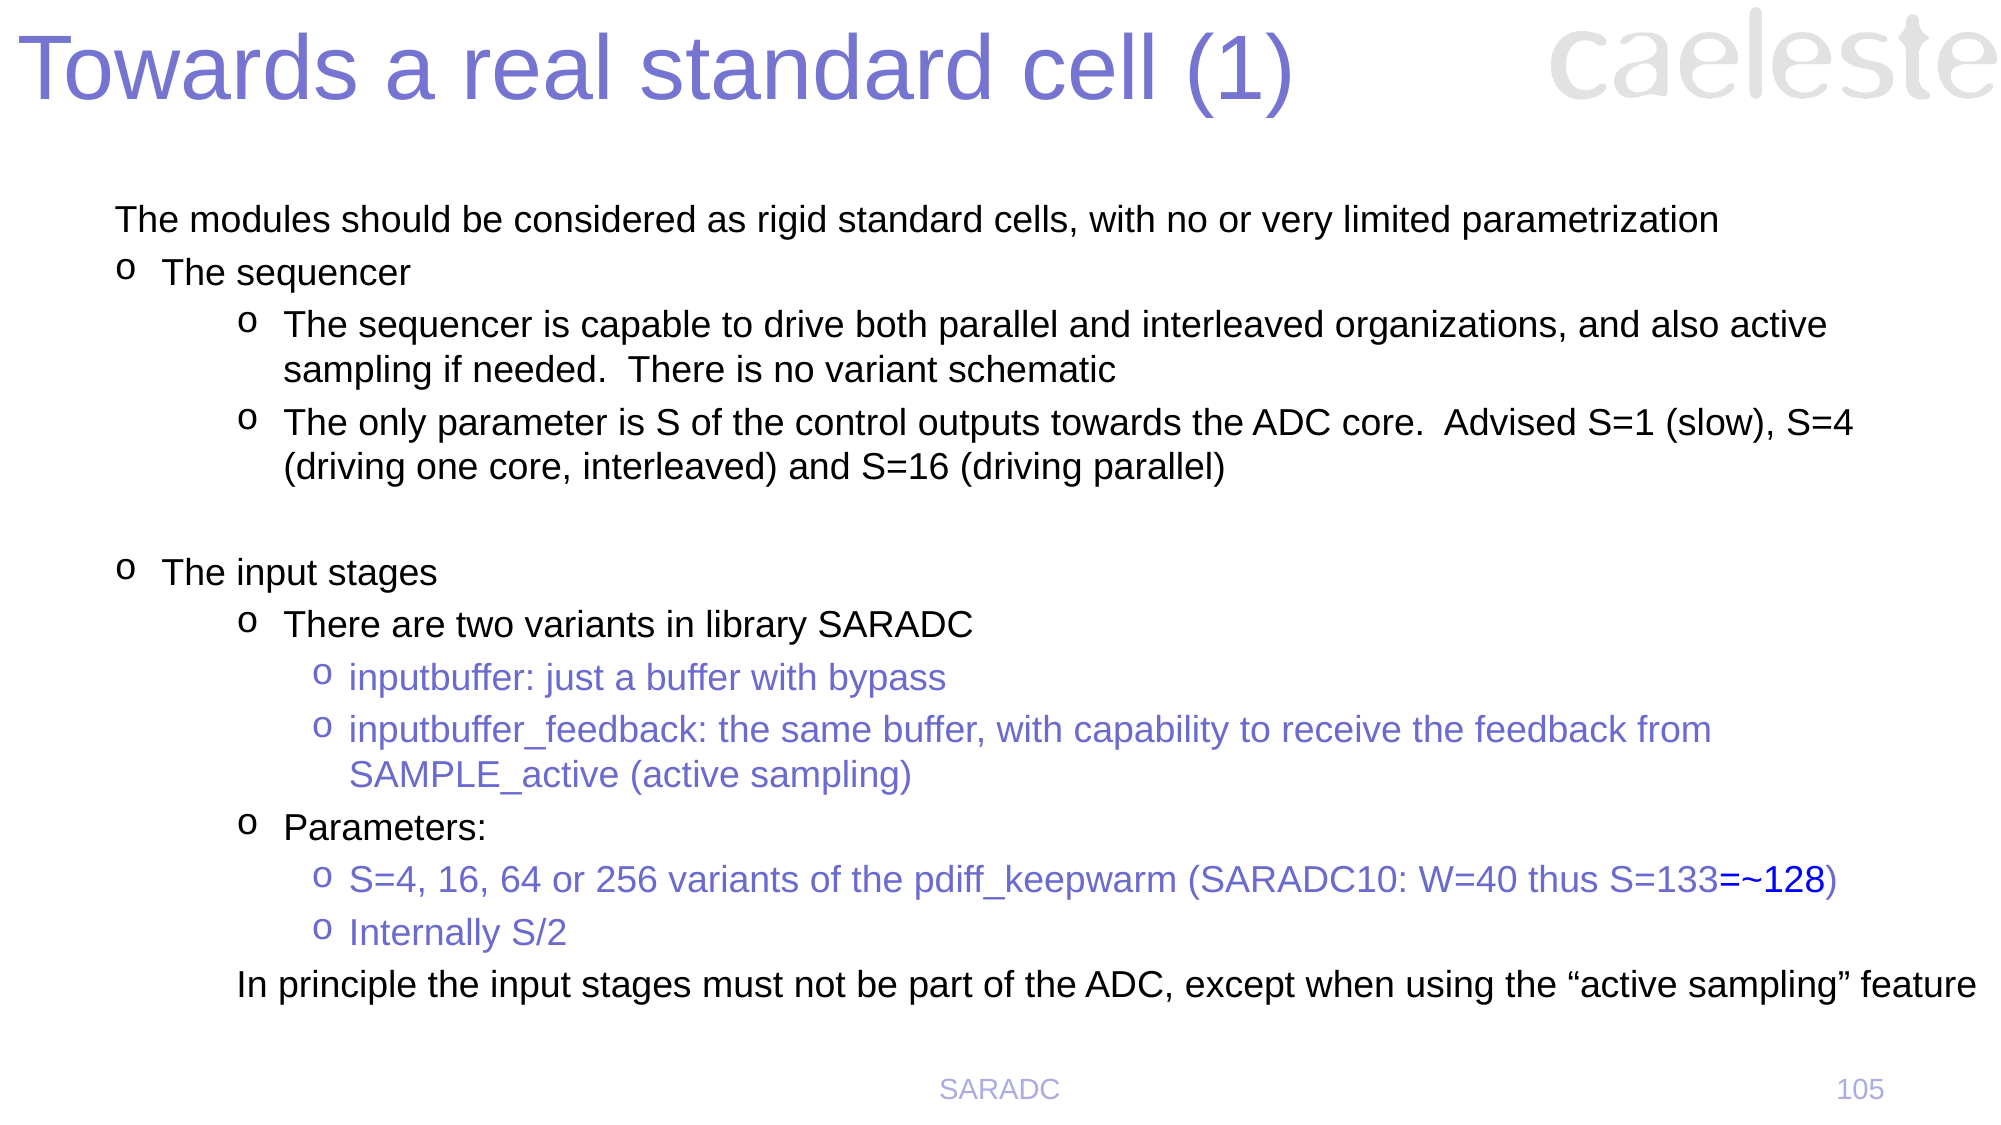

# Towards a real standard cell (1)
The modules should be considered as rigid standard cells, with no or very limited parametrization
The sequencer
The sequencer is capable to drive both parallel and interleaved organizations, and also active sampling if needed.  There is no variant schematic
The only parameter is S of the control outputs towards the ADC core.  Advised S=1 (slow), S=4 (driving one core, interleaved) and S=16 (driving parallel)

The input stages
There are two variants in library SARADC
inputbuffer: just a buffer with bypass
inputbuffer_feedback: the same buffer, with capability to receive the feedback from SAMPLE_active (active sampling)
Parameters:
S=4, 16, 64 or 256 variants of the pdiff_keepwarm (SARADC10: W=40 thus S=133=~128)
Internally S/2
In principle the input stages must not be part of the ADC, except when using the “active sampling” feature

SARADC
105